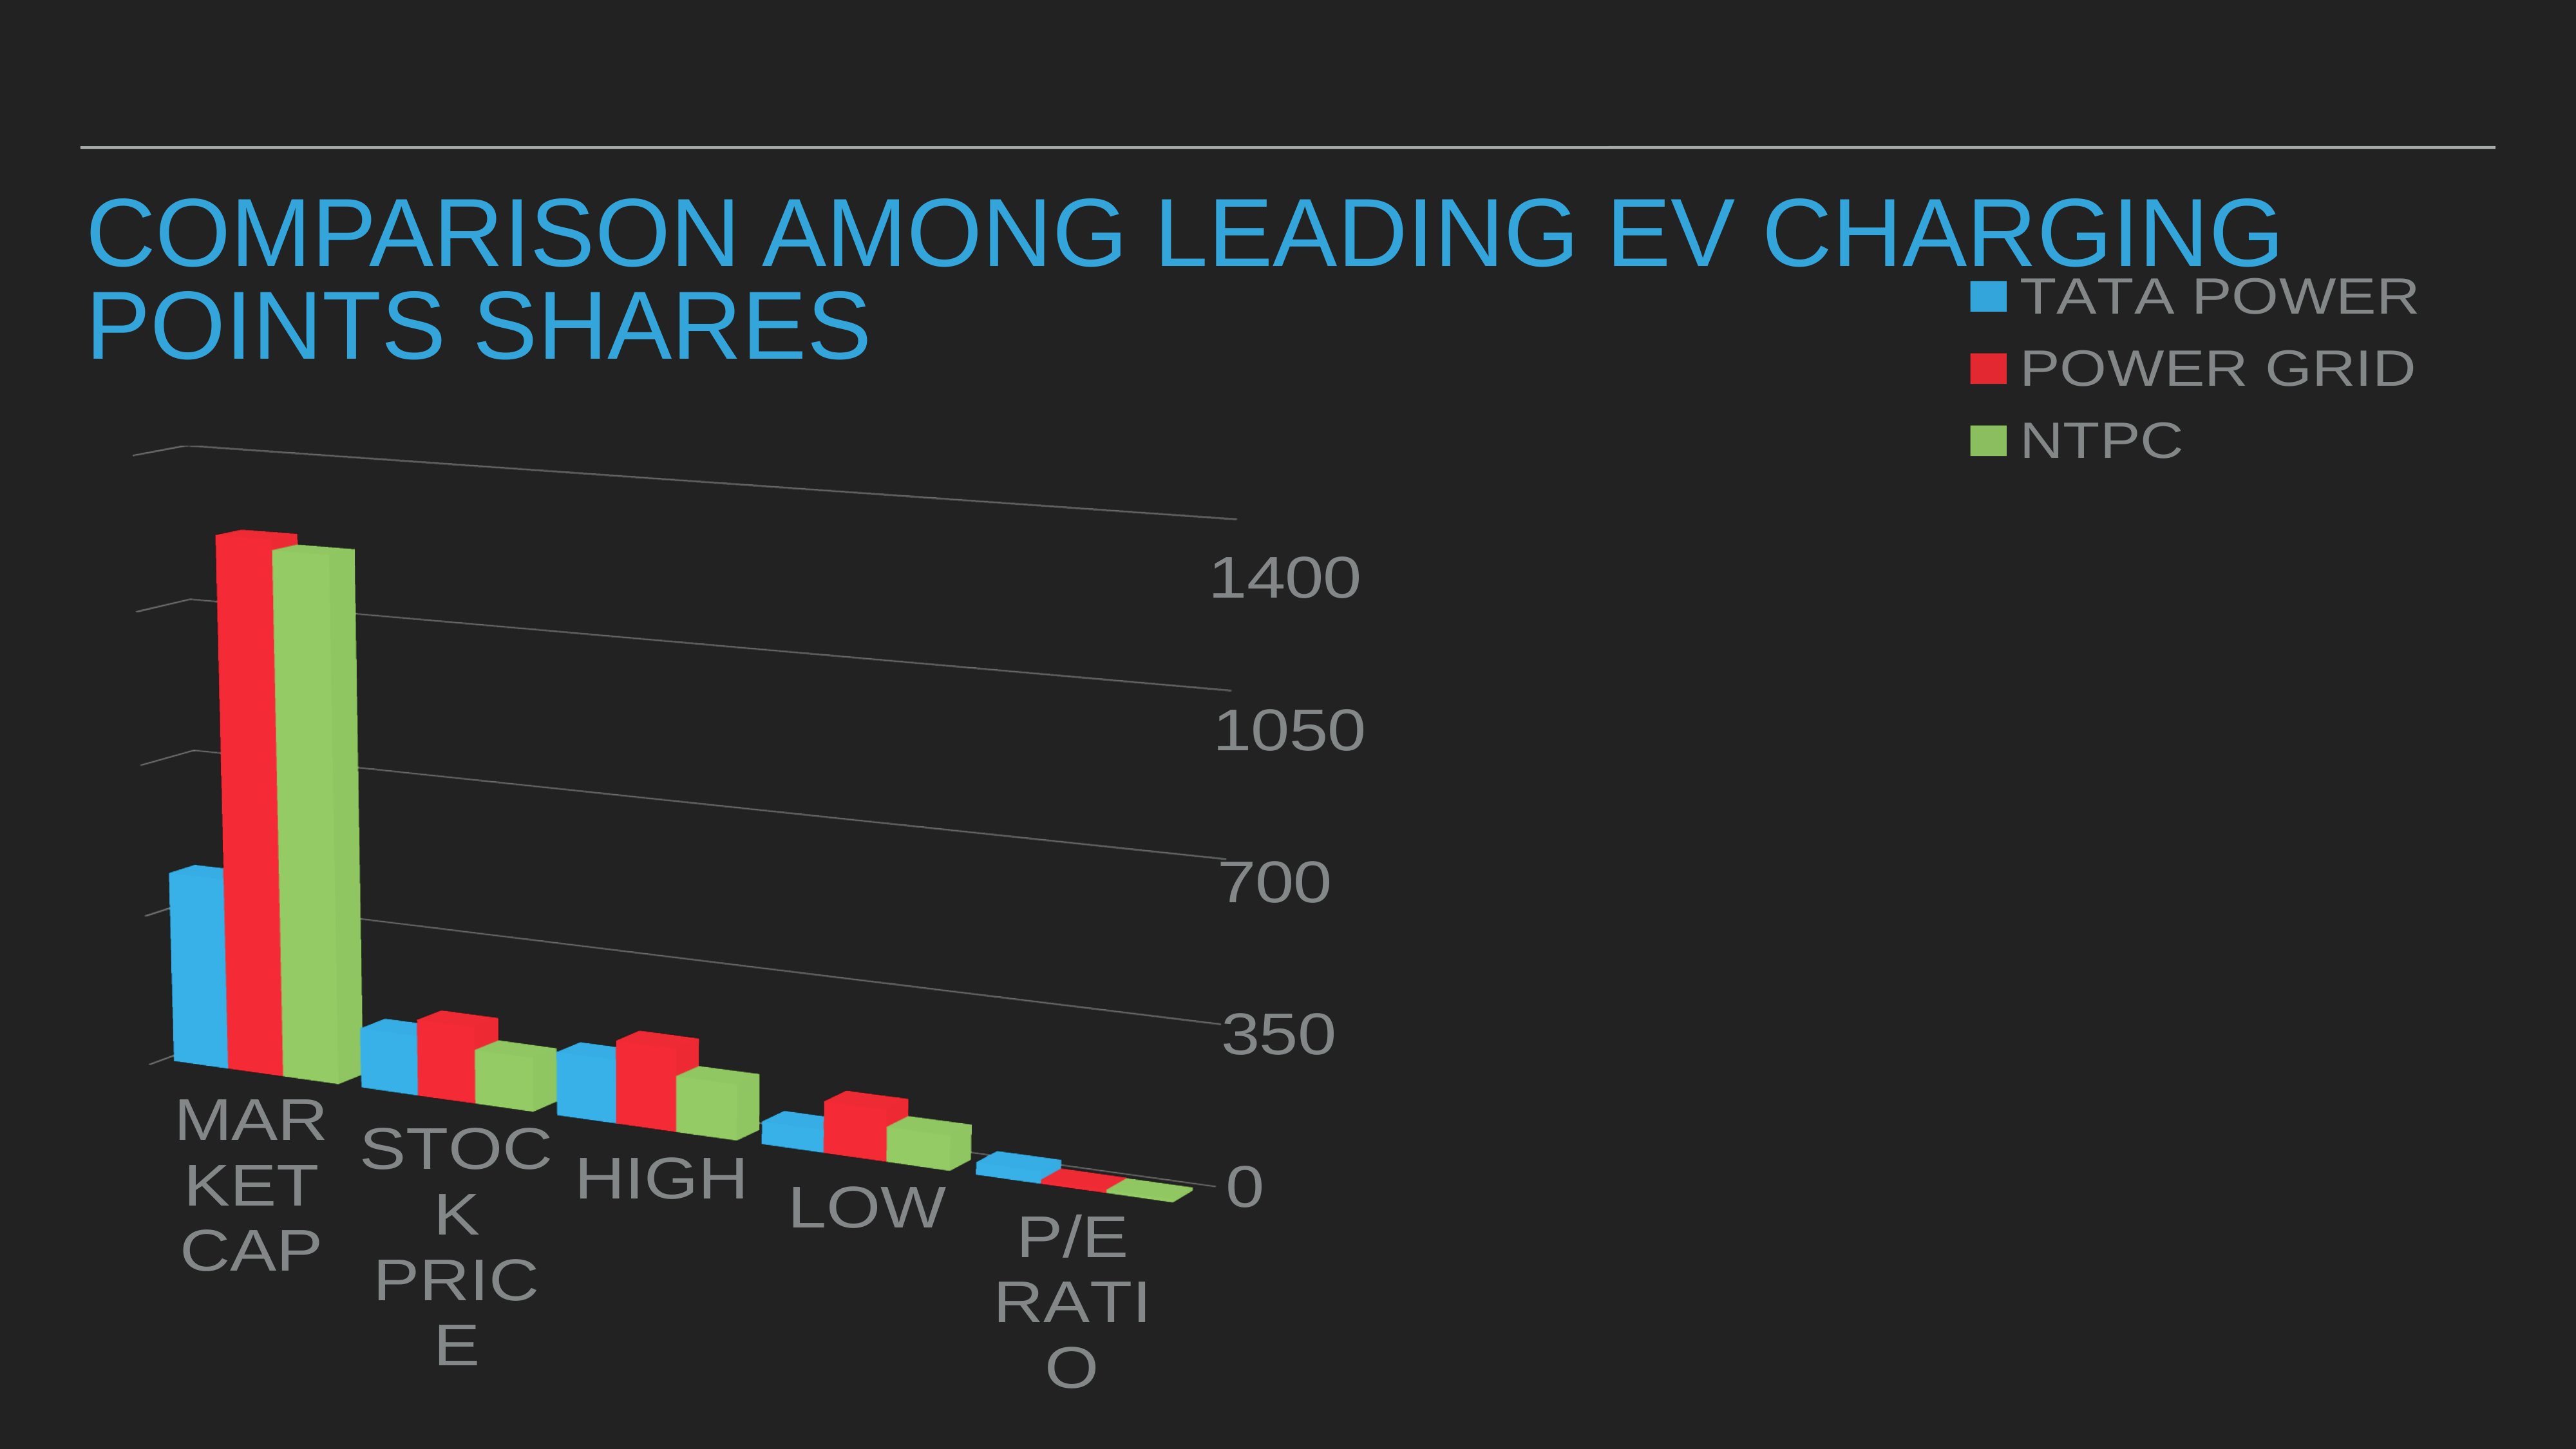

# COMPARISON AMONG Leading EV CHARGING POINTS shares

[unsupported chart]